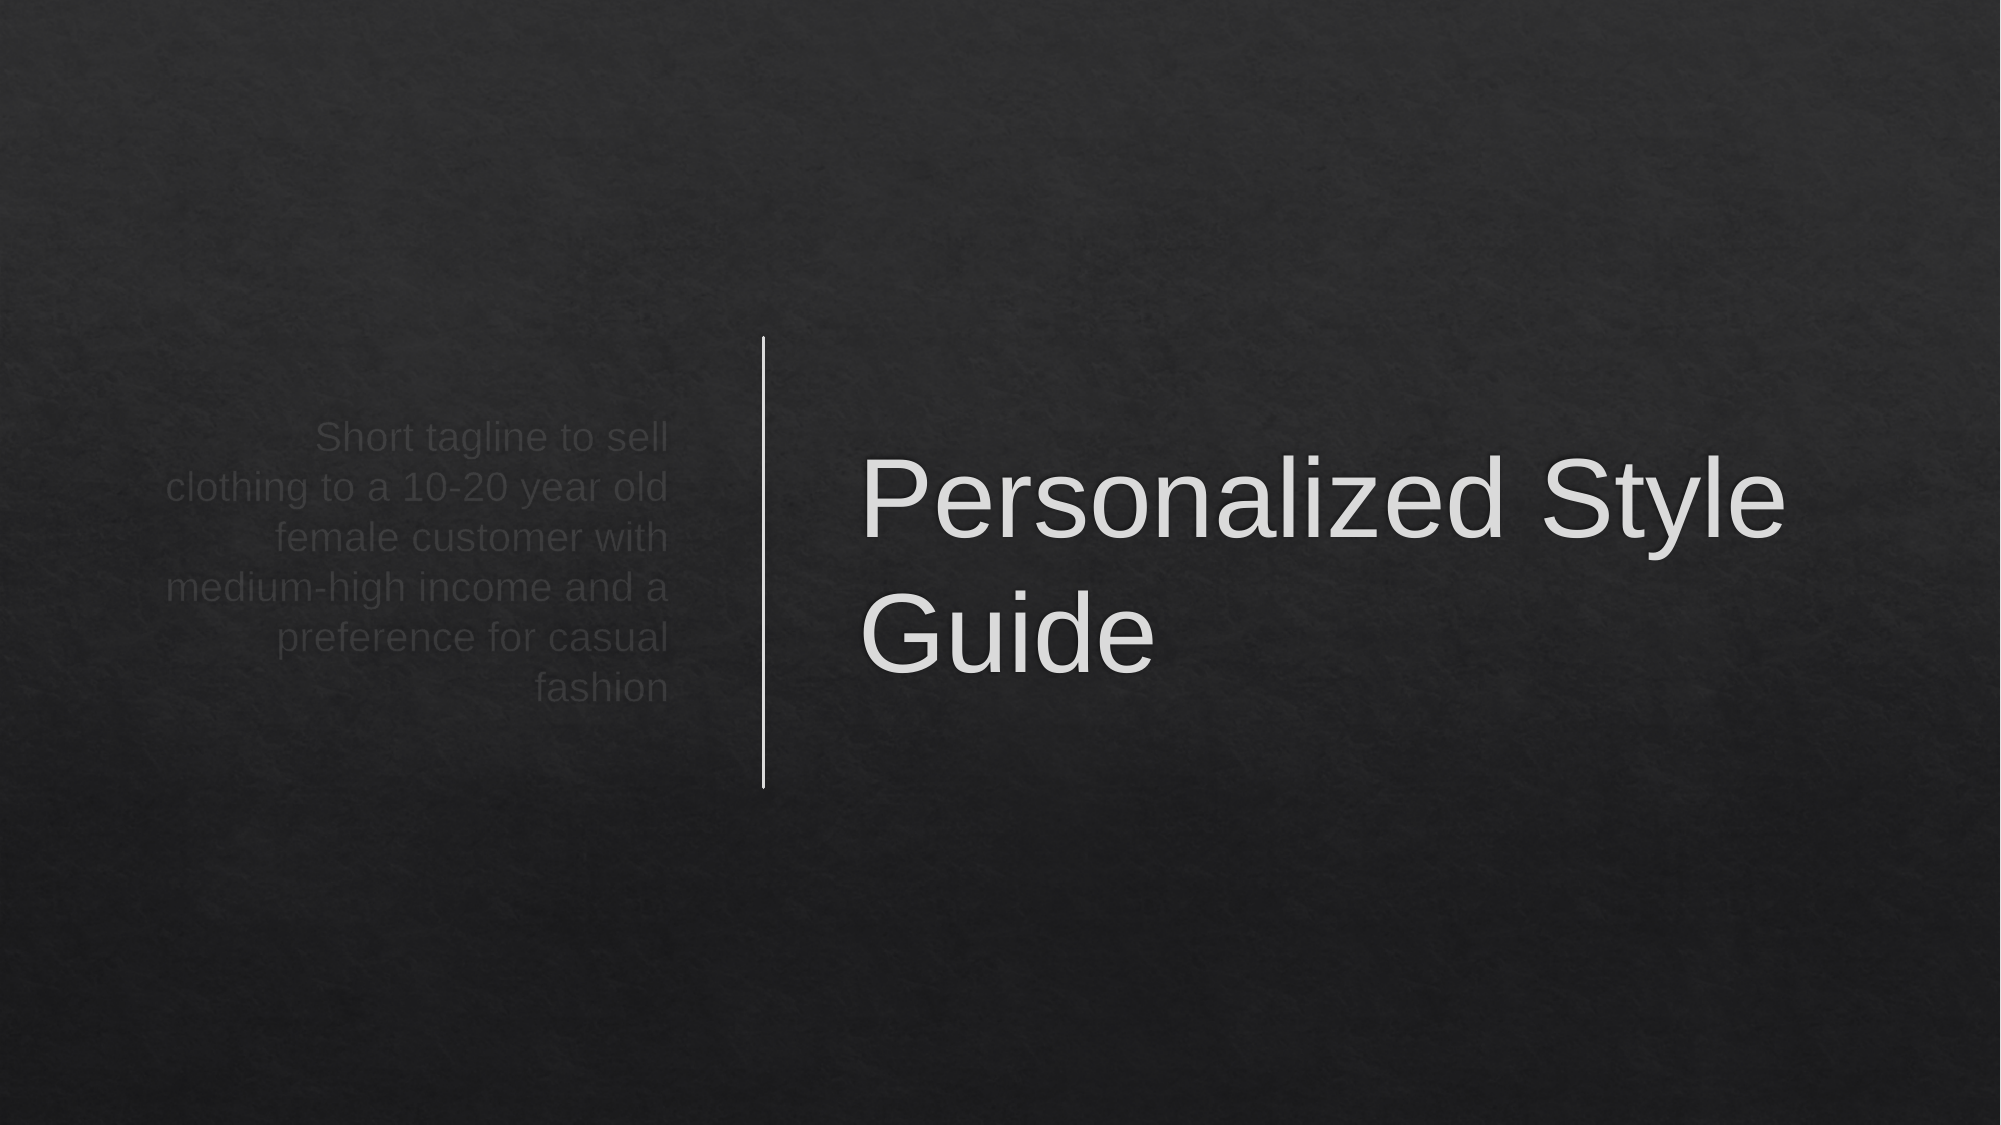

Short tagline to sell clothing to a 10-20 year old female customer with medium-high income and a preference for casual fashion
# Personalized Style Guide